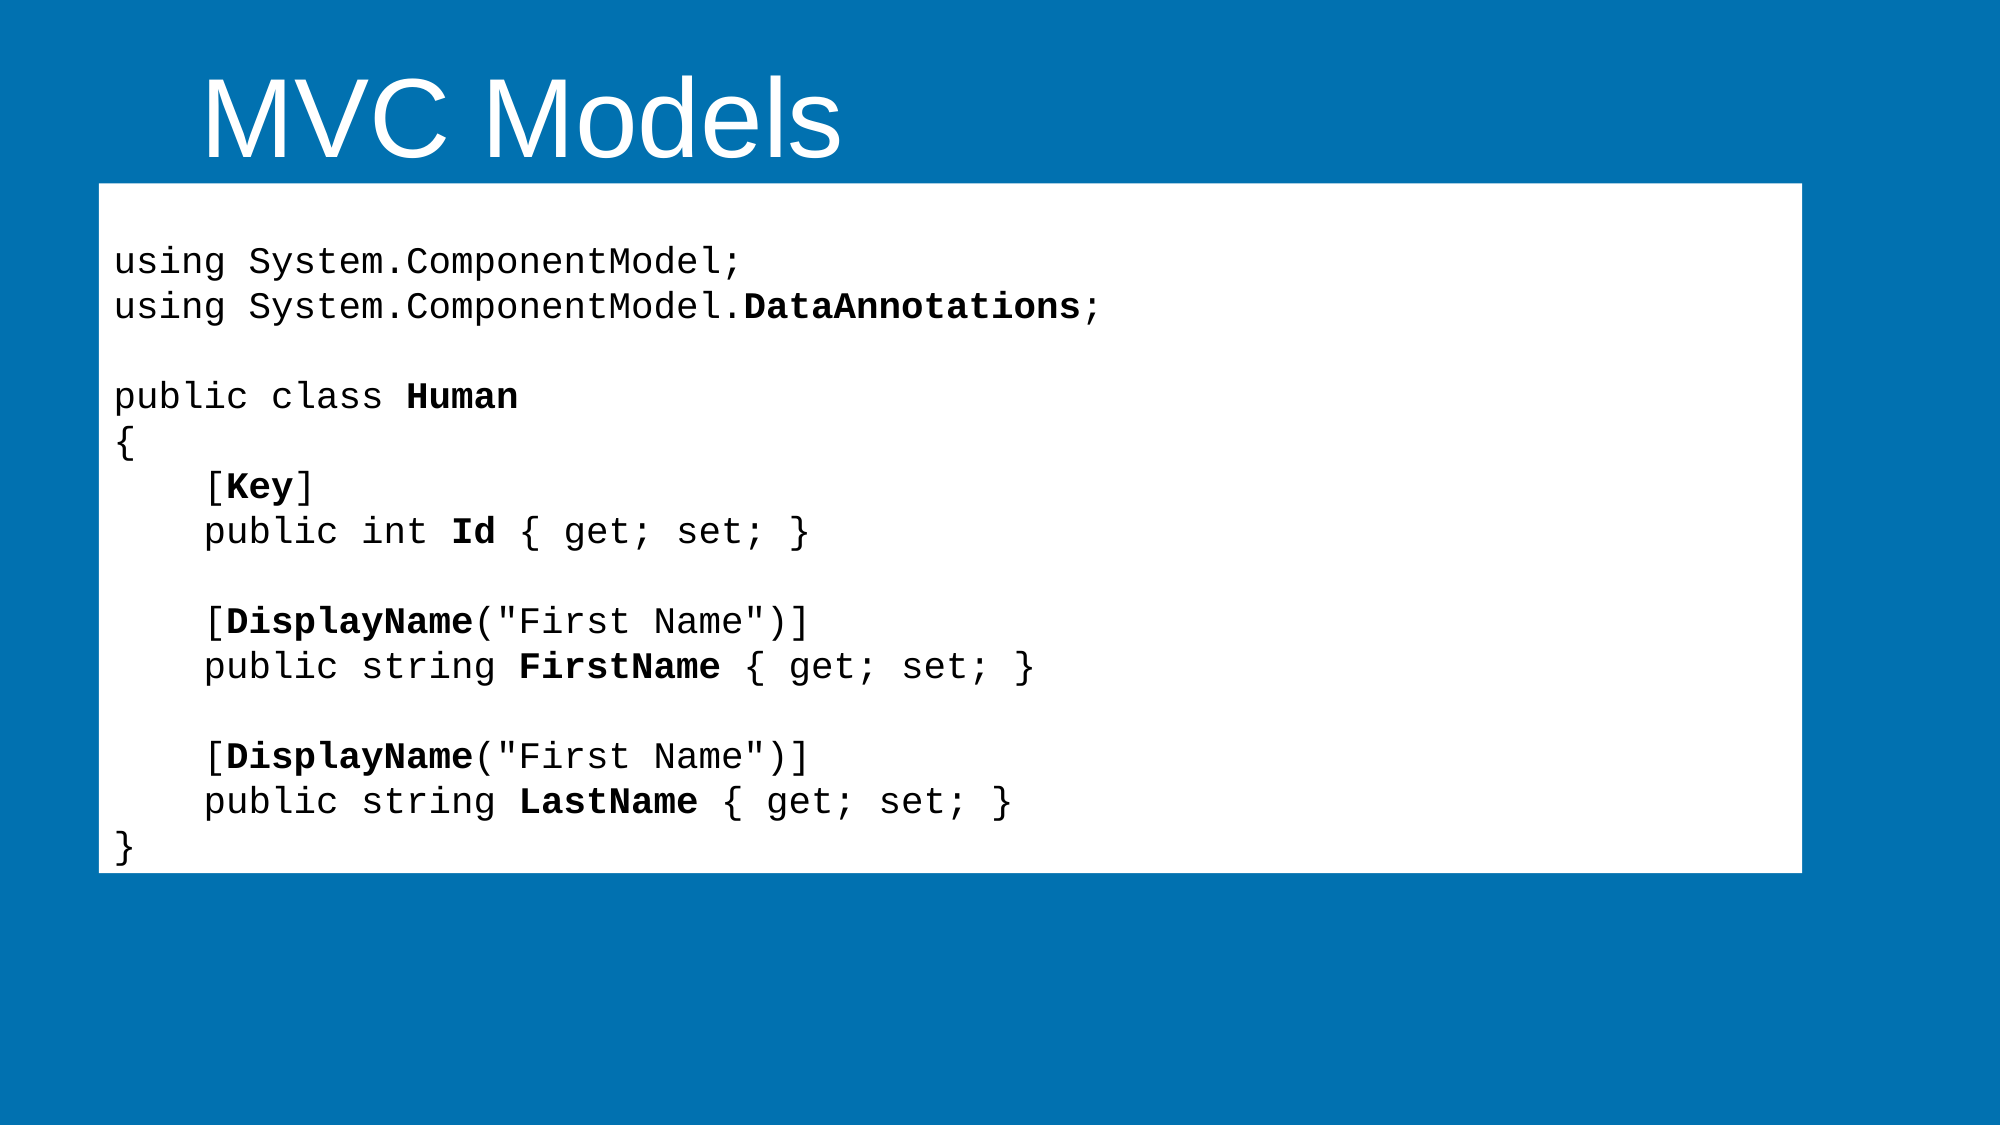

# MVC Models

using System.ComponentModel;
using System.ComponentModel.DataAnnotations;

public class Human
{
    [Key]
    public int Id { get; set; }

    [DisplayName("First Name")]
    public string FirstName { get; set; }

    [DisplayName("First Name")]
    public string LastName { get; set; }
}